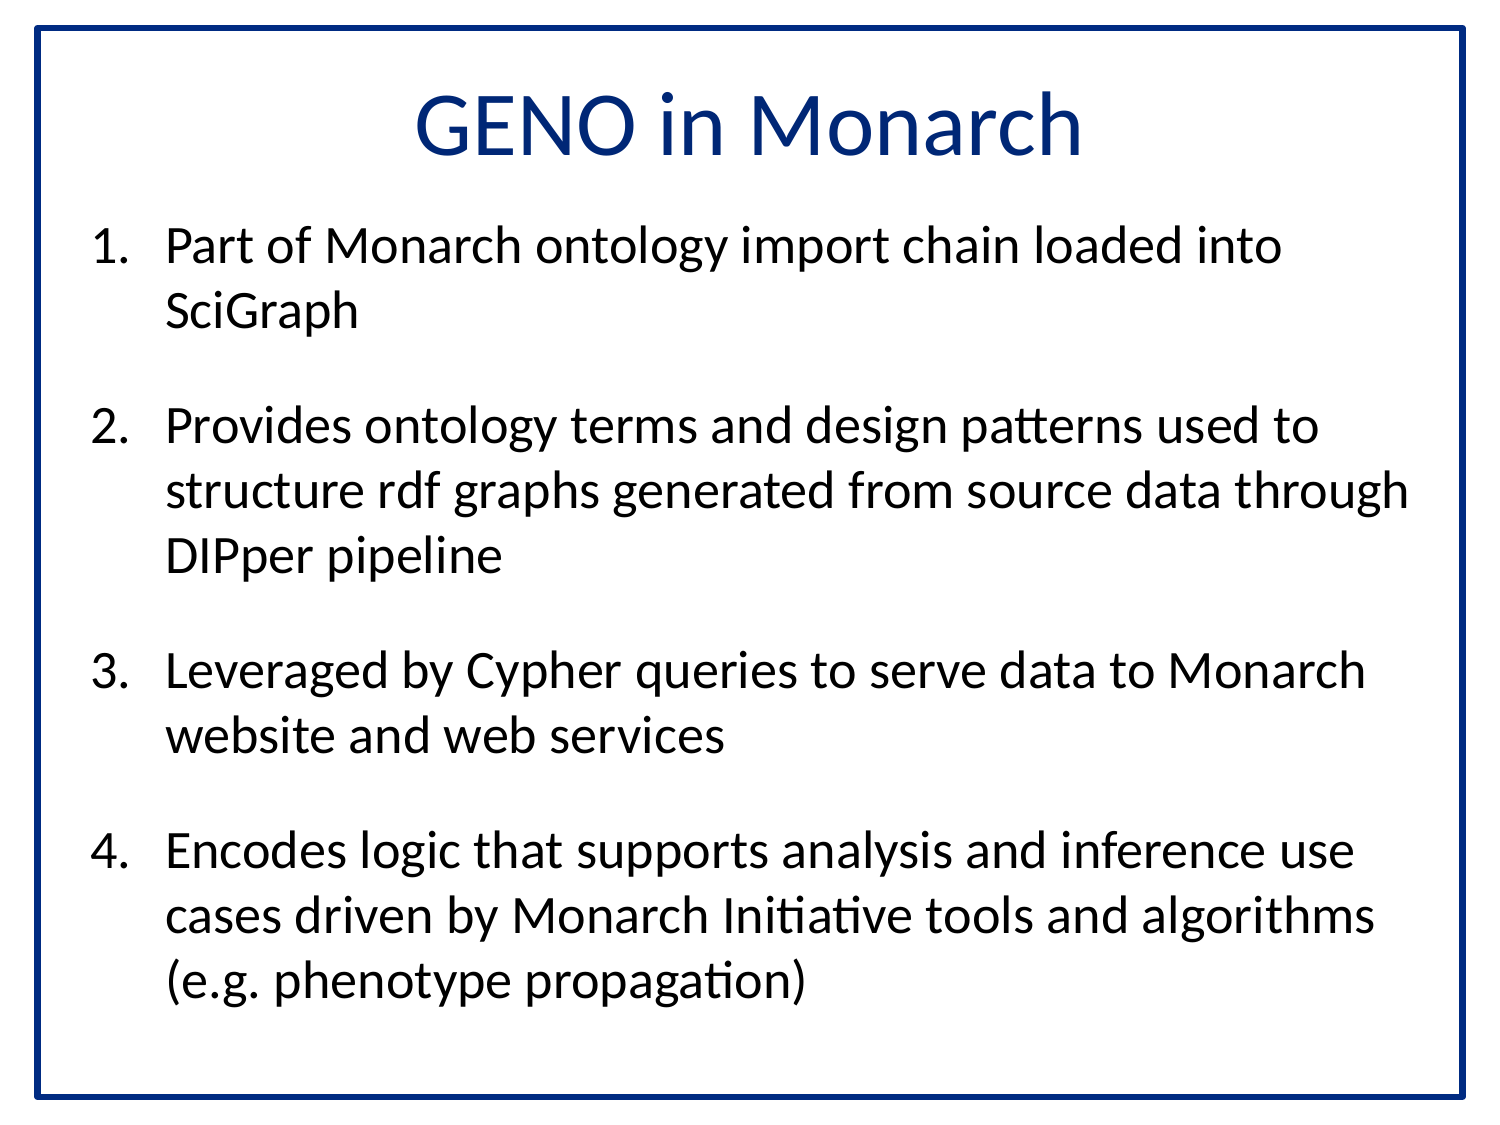

# GENO in Monarch

Part of Monarch ontology import chain loaded into SciGraph
Provides ontology terms and design patterns used to structure rdf graphs generated from source data through DIPper pipeline
Leveraged by Cypher queries to serve data to Monarch website and web services
Encodes logic that supports analysis and inference use cases driven by Monarch Initiative tools and algorithms (e.g. phenotype propagation)